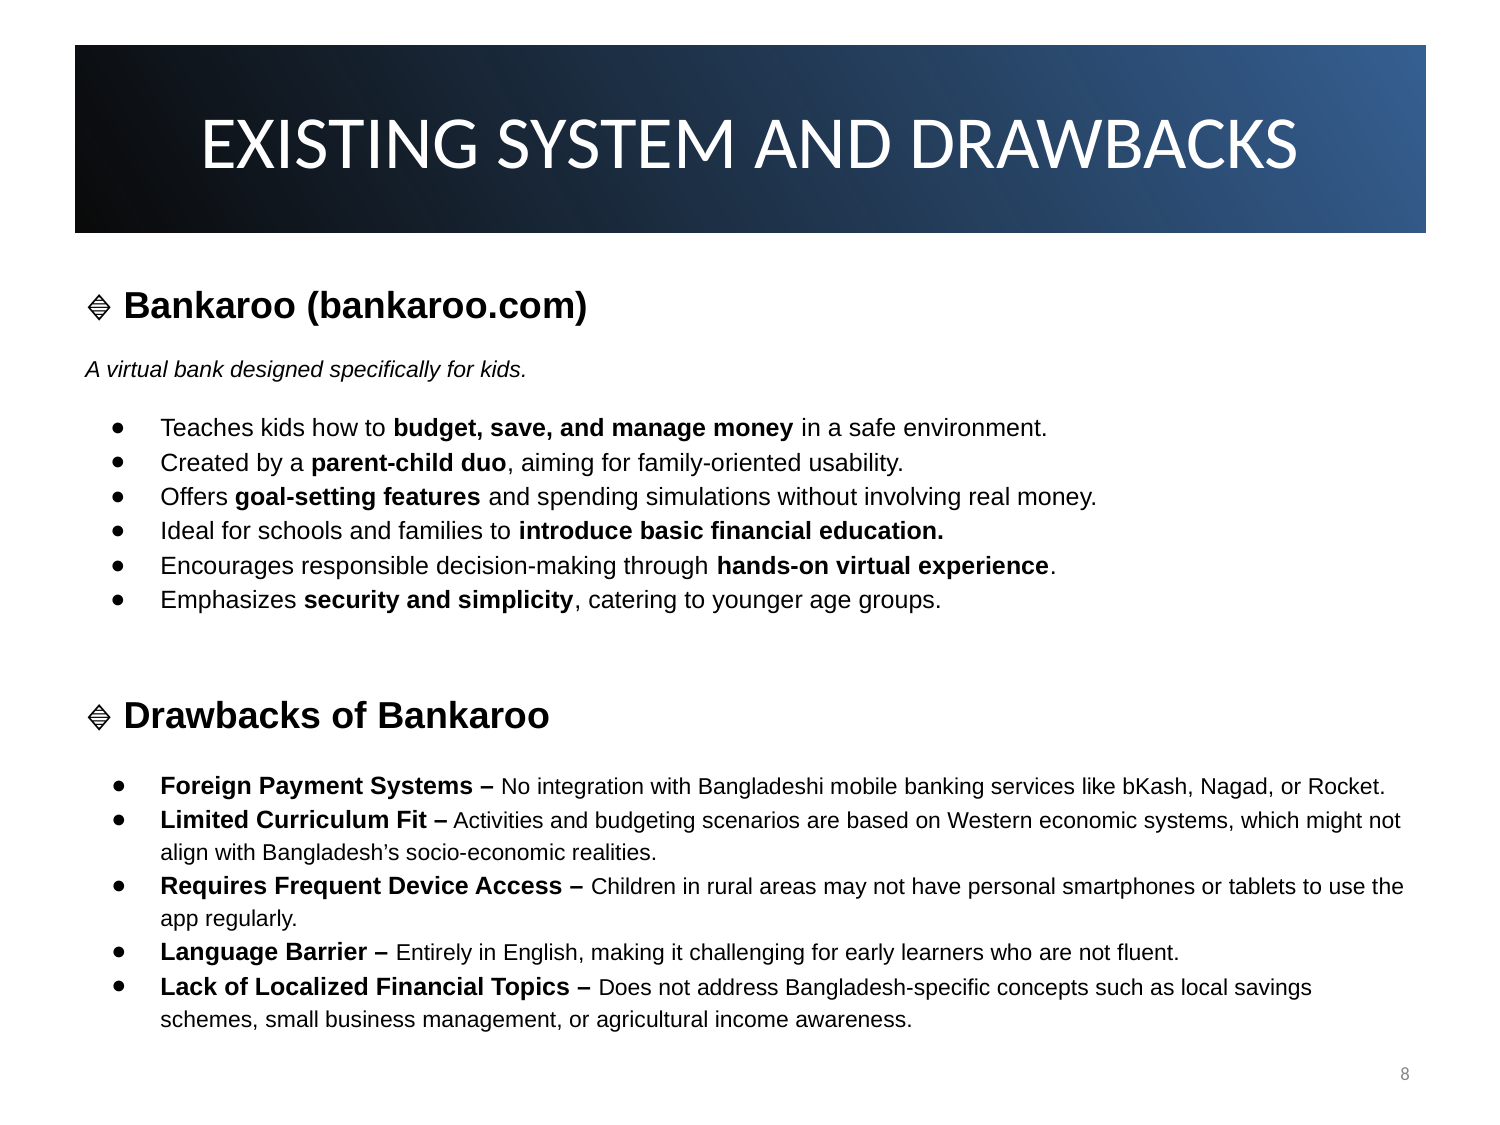

# EXISTING SYSTEM AND DRAWBACKS
🔹 Bankaroo (bankaroo.com)
A virtual bank designed specifically for kids.
Teaches kids how to budget, save, and manage money in a safe environment.
Created by a parent-child duo, aiming for family-oriented usability.
Offers goal-setting features and spending simulations without involving real money.
Ideal for schools and families to introduce basic financial education.
Encourages responsible decision-making through hands-on virtual experience.
Emphasizes security and simplicity, catering to younger age groups.

🔹 Drawbacks of Bankaroo
Foreign Payment Systems – No integration with Bangladeshi mobile banking services like bKash, Nagad, or Rocket.
Limited Curriculum Fit – Activities and budgeting scenarios are based on Western economic systems, which might not align with Bangladesh’s socio-economic realities.
Requires Frequent Device Access – Children in rural areas may not have personal smartphones or tablets to use the app regularly.
Language Barrier – Entirely in English, making it challenging for early learners who are not fluent.
Lack of Localized Financial Topics – Does not address Bangladesh-specific concepts such as local savings schemes, small business management, or agricultural income awareness.

8